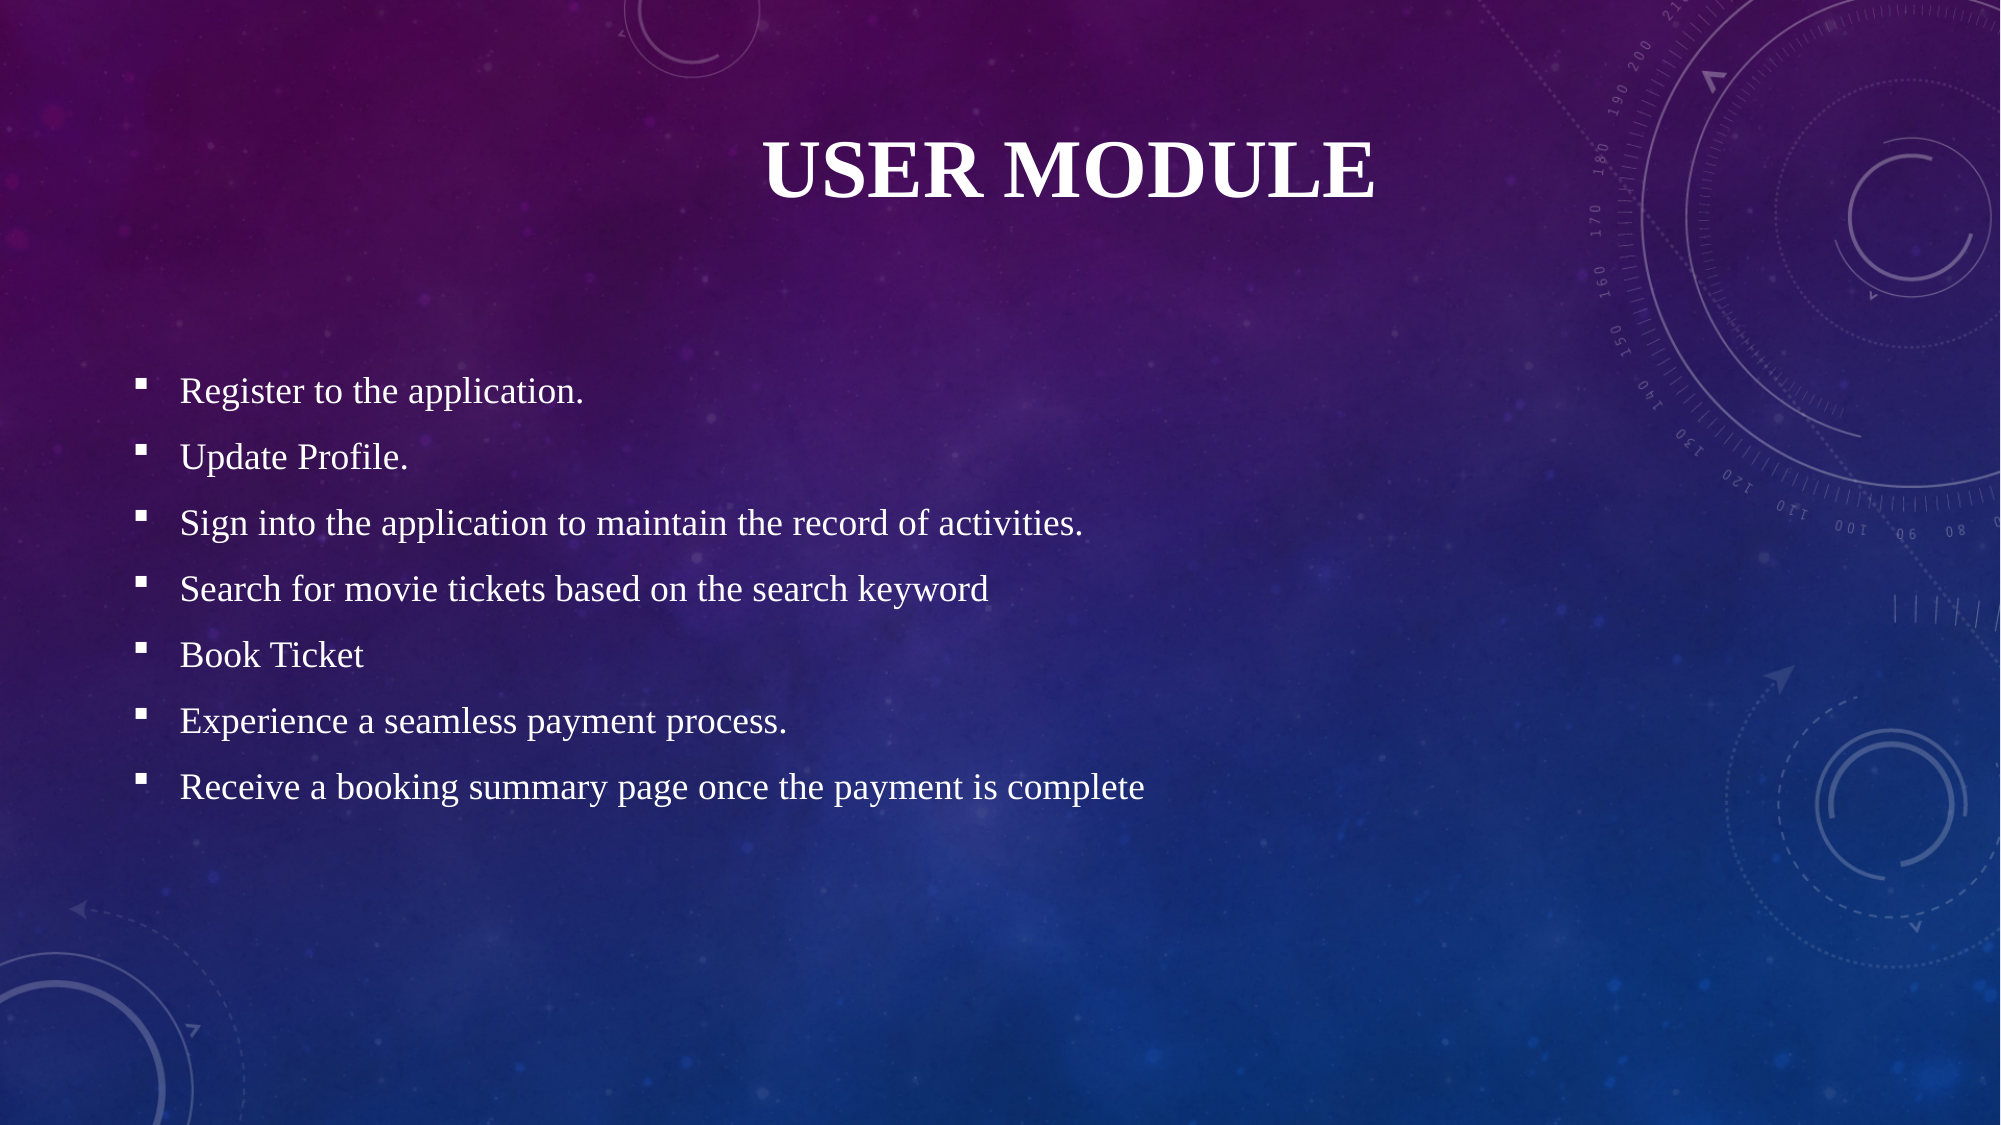

# USER MODULE
Register to the application.
Update Profile.
Sign into the application to maintain the record of activities.
Search for movie tickets based on the search keyword
Book Ticket
Experience a seamless payment process.
Receive a booking summary page once the payment is complete